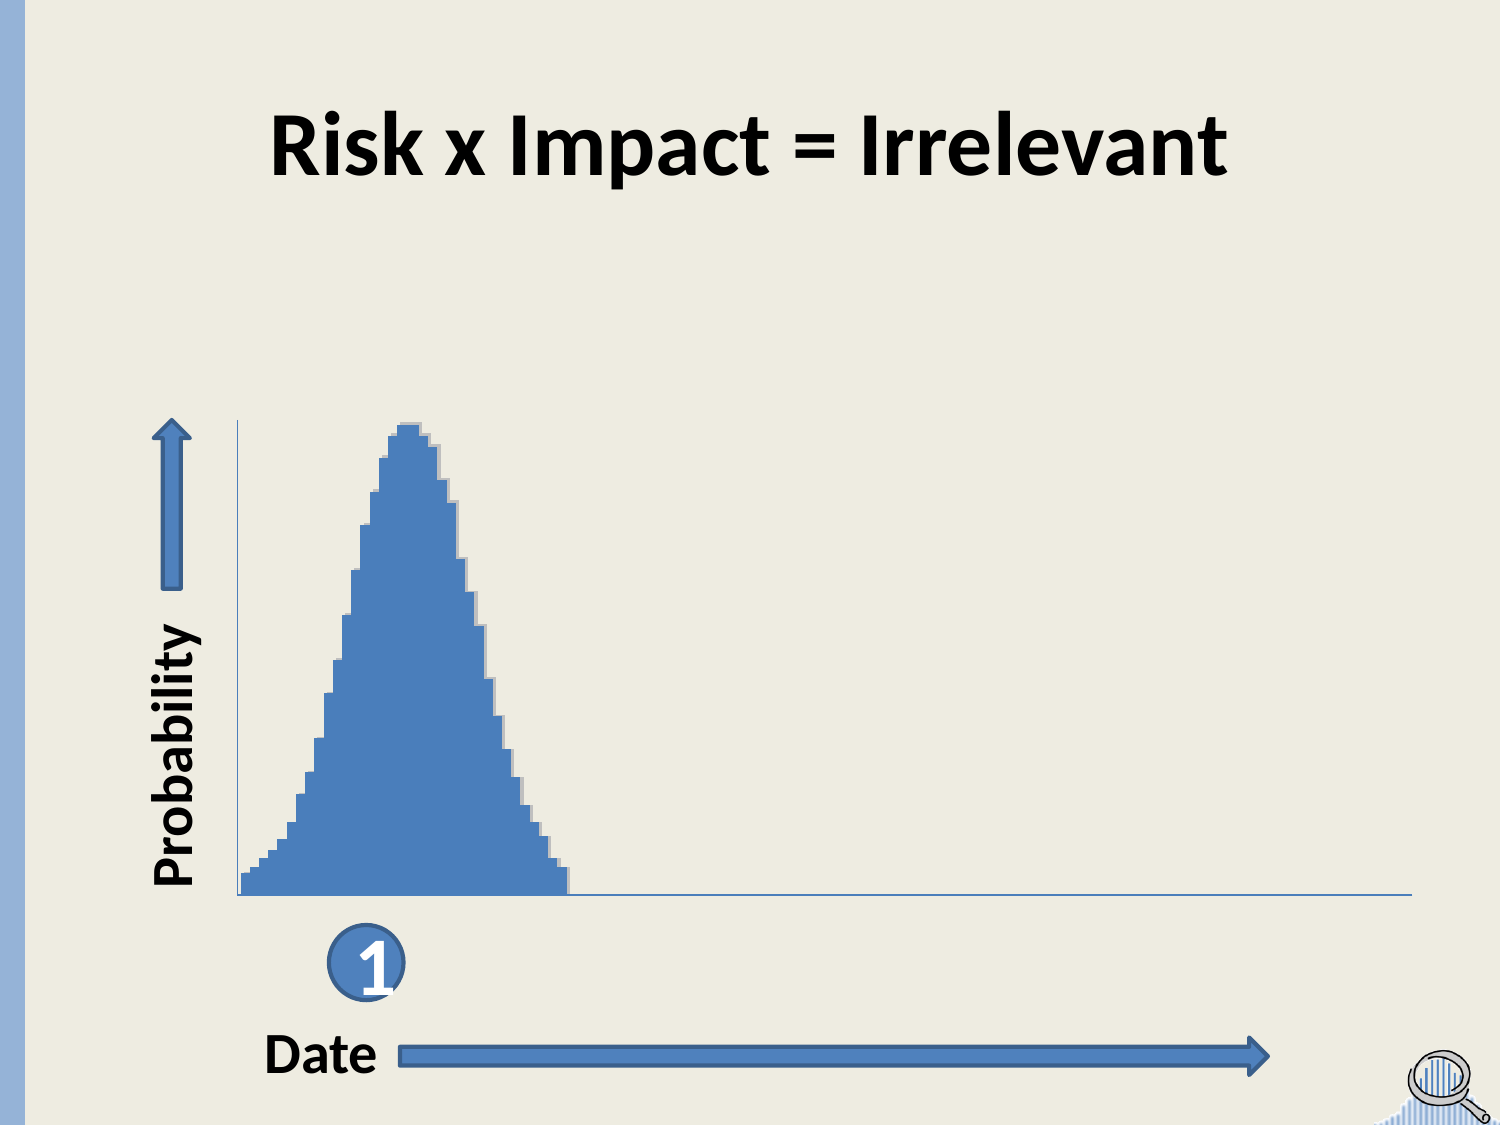

# Risk x Impact = Irrelevant

Probability
1
Date